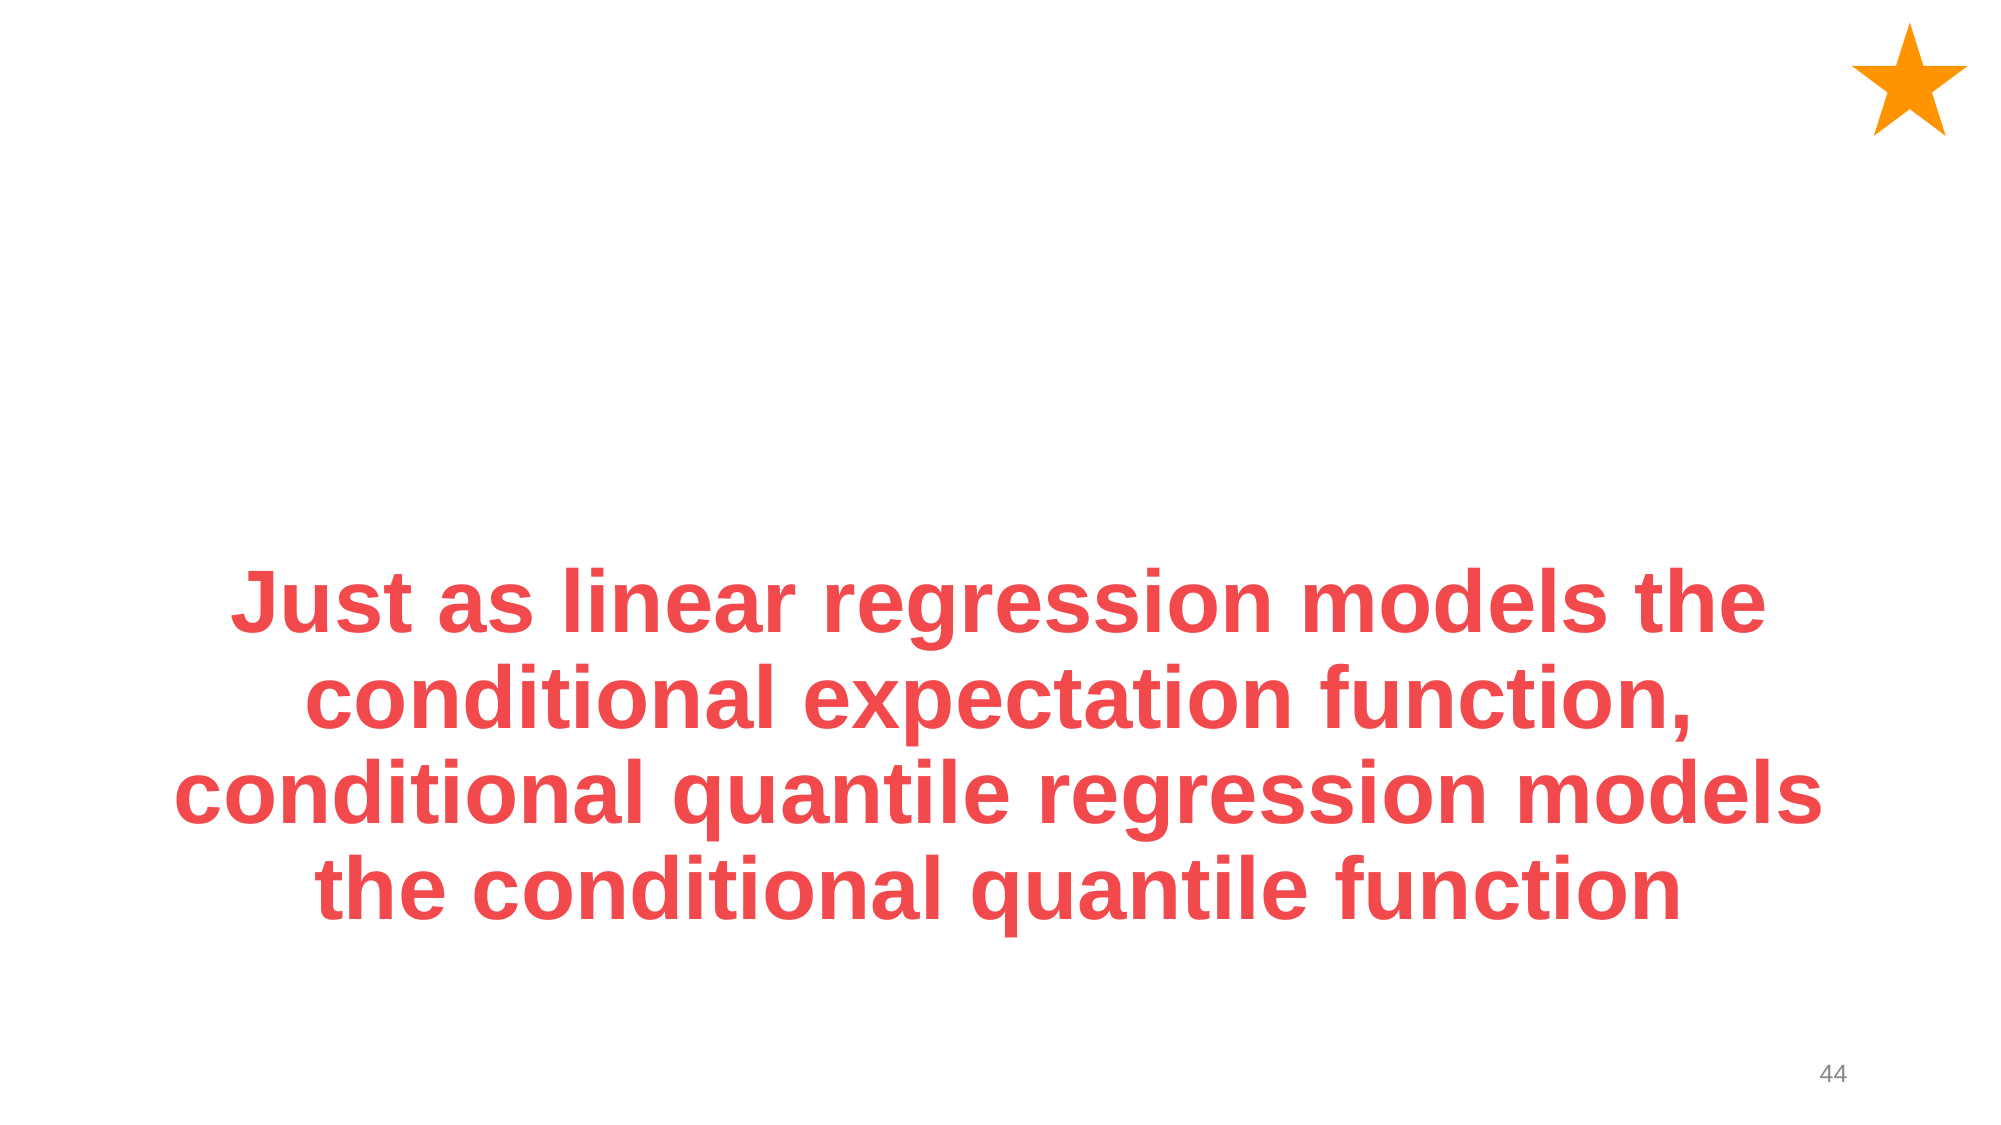

# Just as linear regression models the conditional expectation function, conditional quantile regression models the conditional quantile function
44